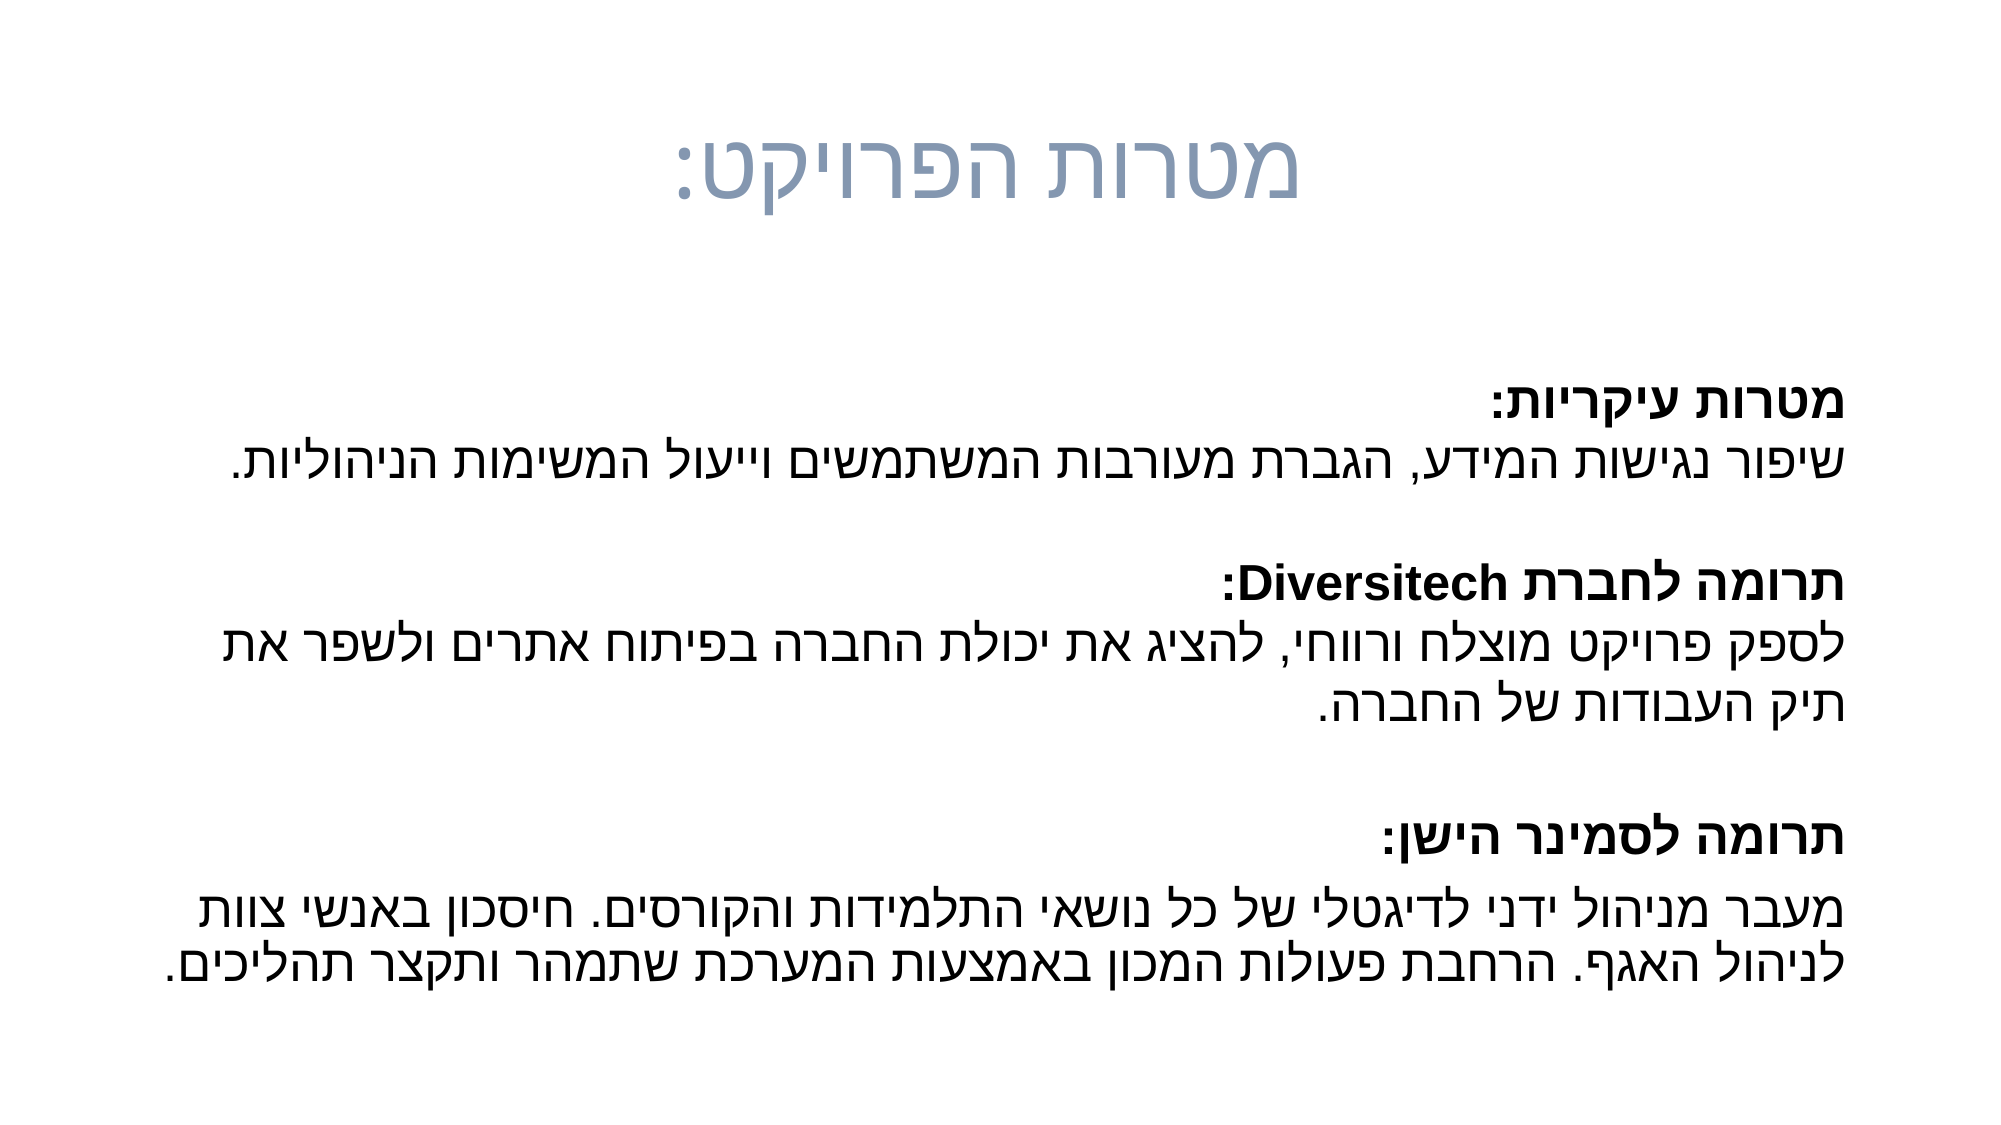

# מטרות הפרויקט:

מטרות עיקריות:
שיפור נגישות המידע, הגברת מעורבות המשתמשים וייעול המשימות הניהוליות.

תרומה לחברת Diversitech:
לספק פרויקט מוצלח ורווחי, להציג את יכולת החברה בפיתוח אתרים ולשפר את תיק העבודות של החברה.

תרומה לסמינר הישן:
מעבר מניהול ידני לדיגטלי של כל נושאי התלמידות והקורסים. חיסכון באנשי צוות לניהול האגף. הרחבת פעולות המכון באמצעות המערכת שתמהר ותקצר תהליכים.